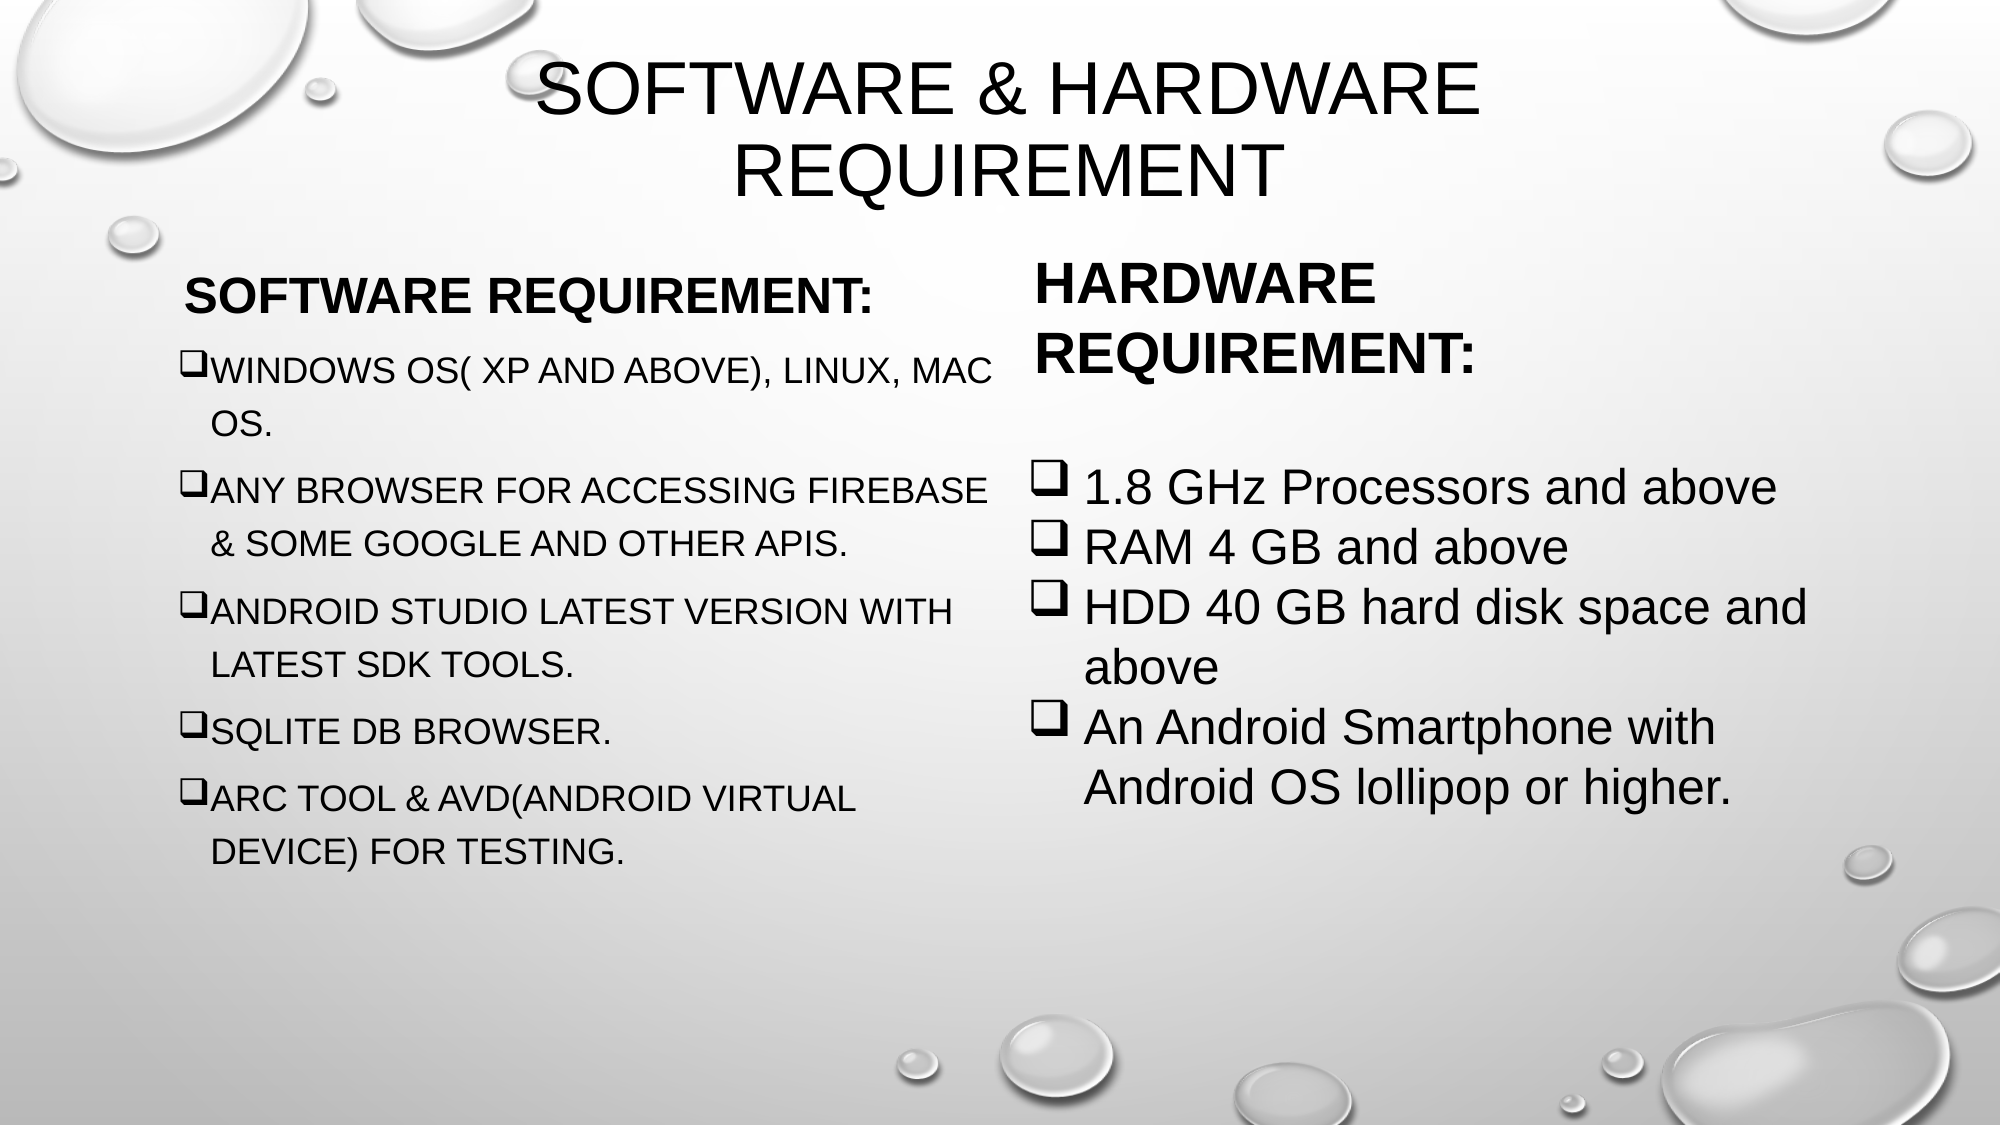

# Software & Hardware Requirement
HARDWARE REQUIREMENT:

1.8 GHz Processors and above
RAM 4 GB and above
HDD 40 GB hard disk space and above
An Android Smartphone with Android OS lollipop or higher.

Software Requirement:
WINDOWS OS( xp and above), Linux, Mac OS.
Any Browser for accessing Firebase & some Google and other APIs.
Android Studio Latest Version with latest SDK tools.
SQLite DB Browser.
ARC tool & AVD(android virtual device) for testing.